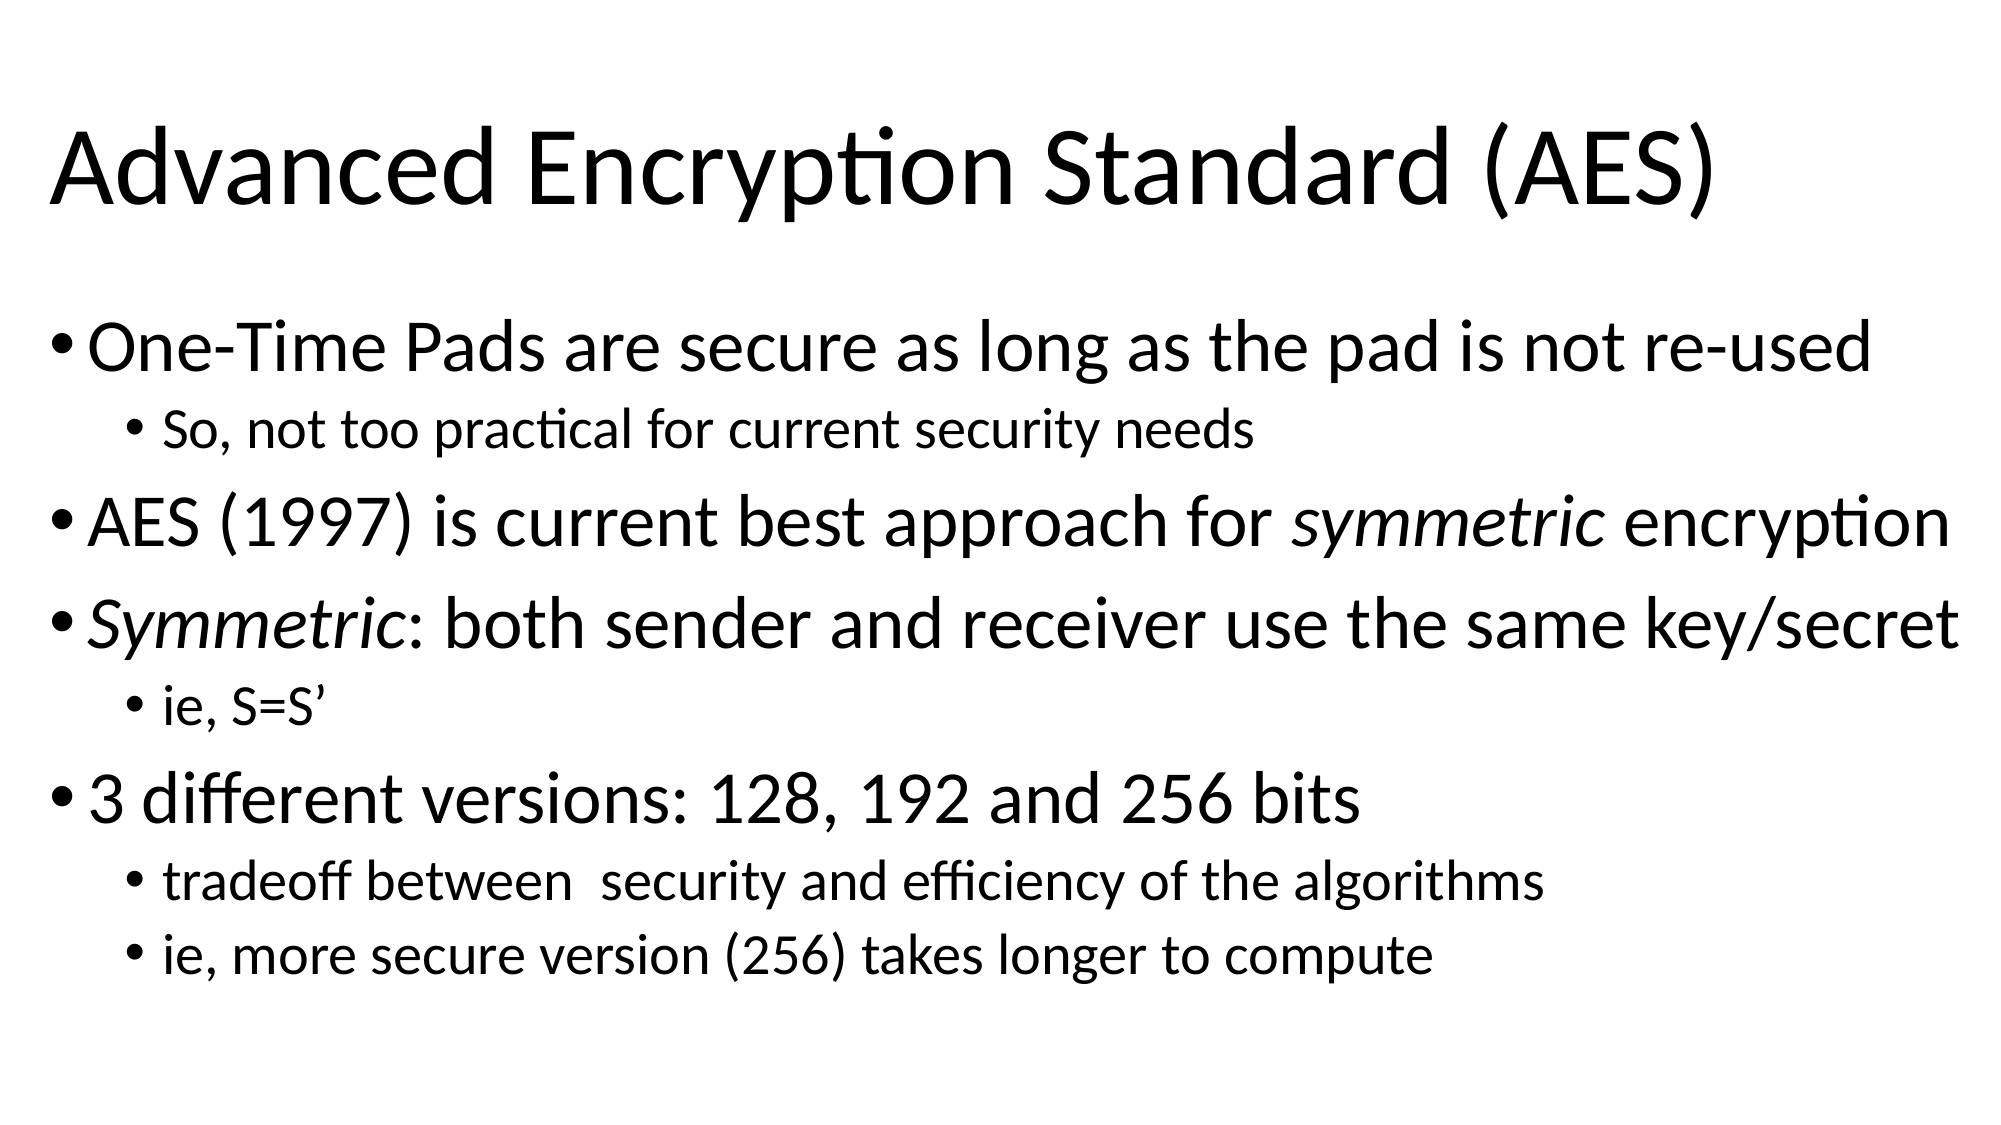

# Advanced Encryption Standard (AES)
One-Time Pads are secure as long as the pad is not re-used
So, not too practical for current security needs
AES (1997) is current best approach for symmetric encryption
Symmetric: both sender and receiver use the same key/secret
ie, S=S’
3 different versions: 128, 192 and 256 bits
tradeoff between  security and efficiency of the algorithms
ie, more secure version (256) takes longer to compute